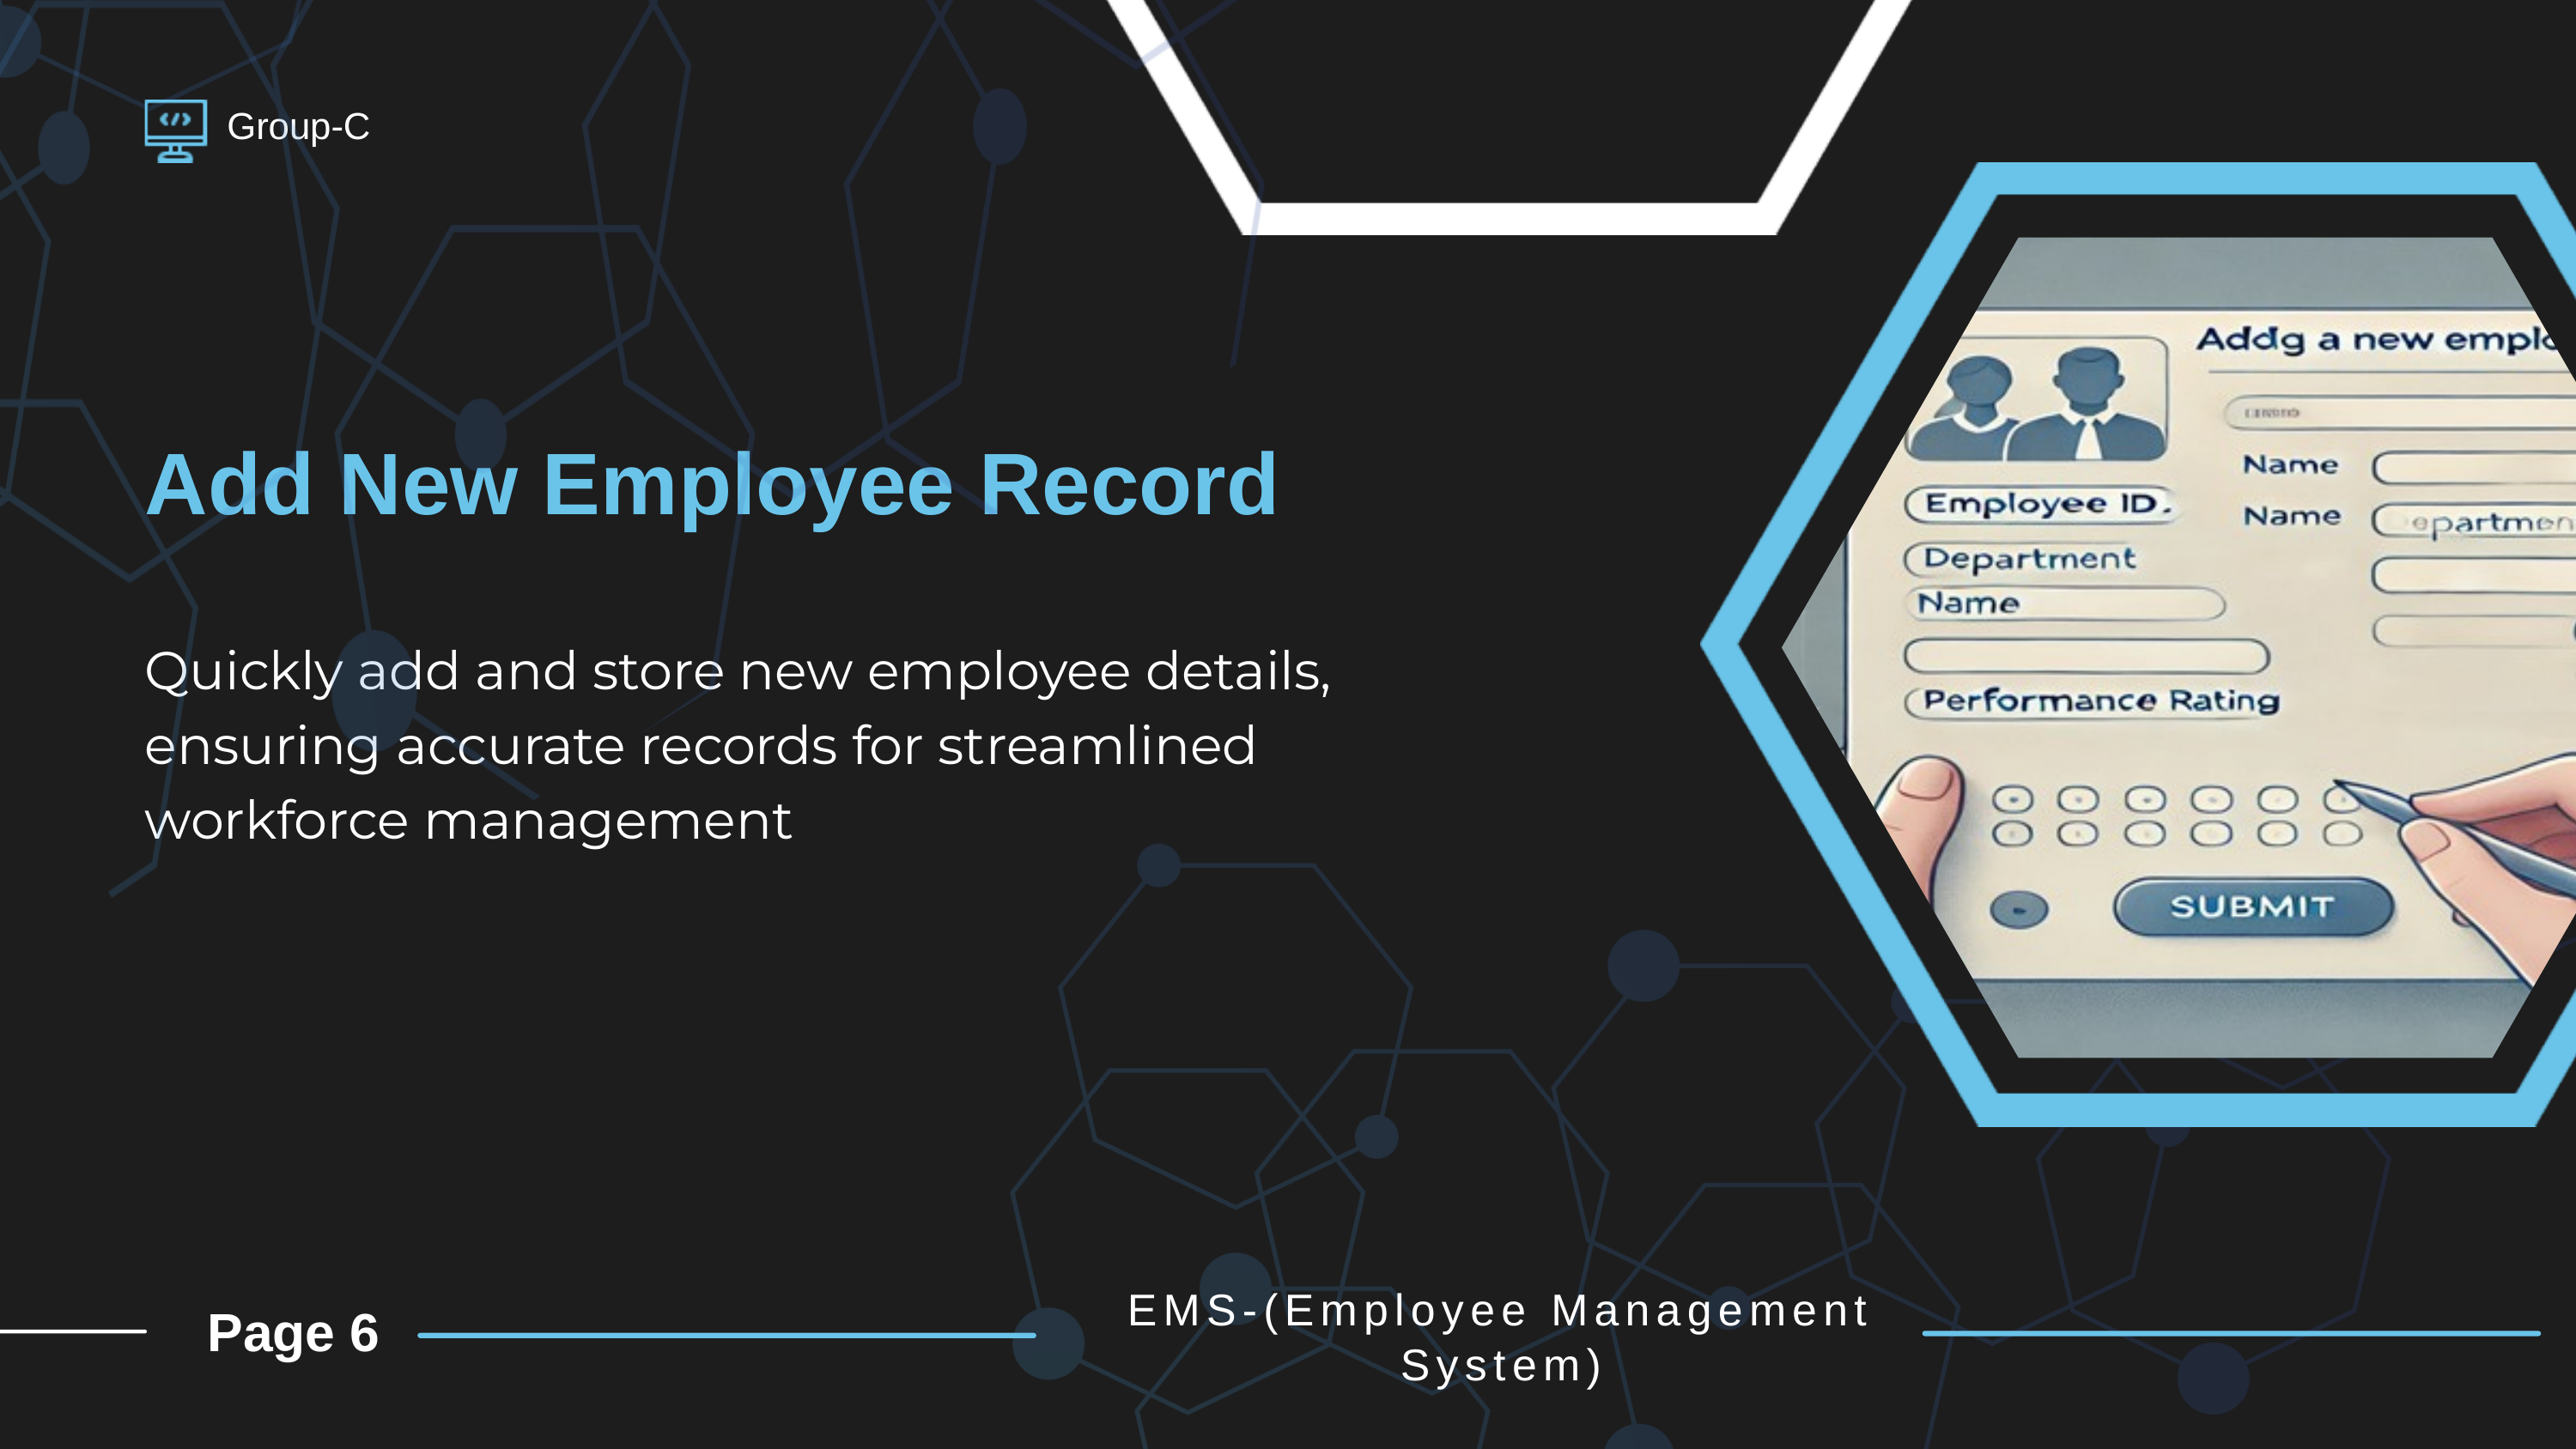

Group-C

Add New Employee Record

Quickly add and store new employee details, ensuring accurate records for streamlined workforce management
EMS-(Employee Management System)

Page 6